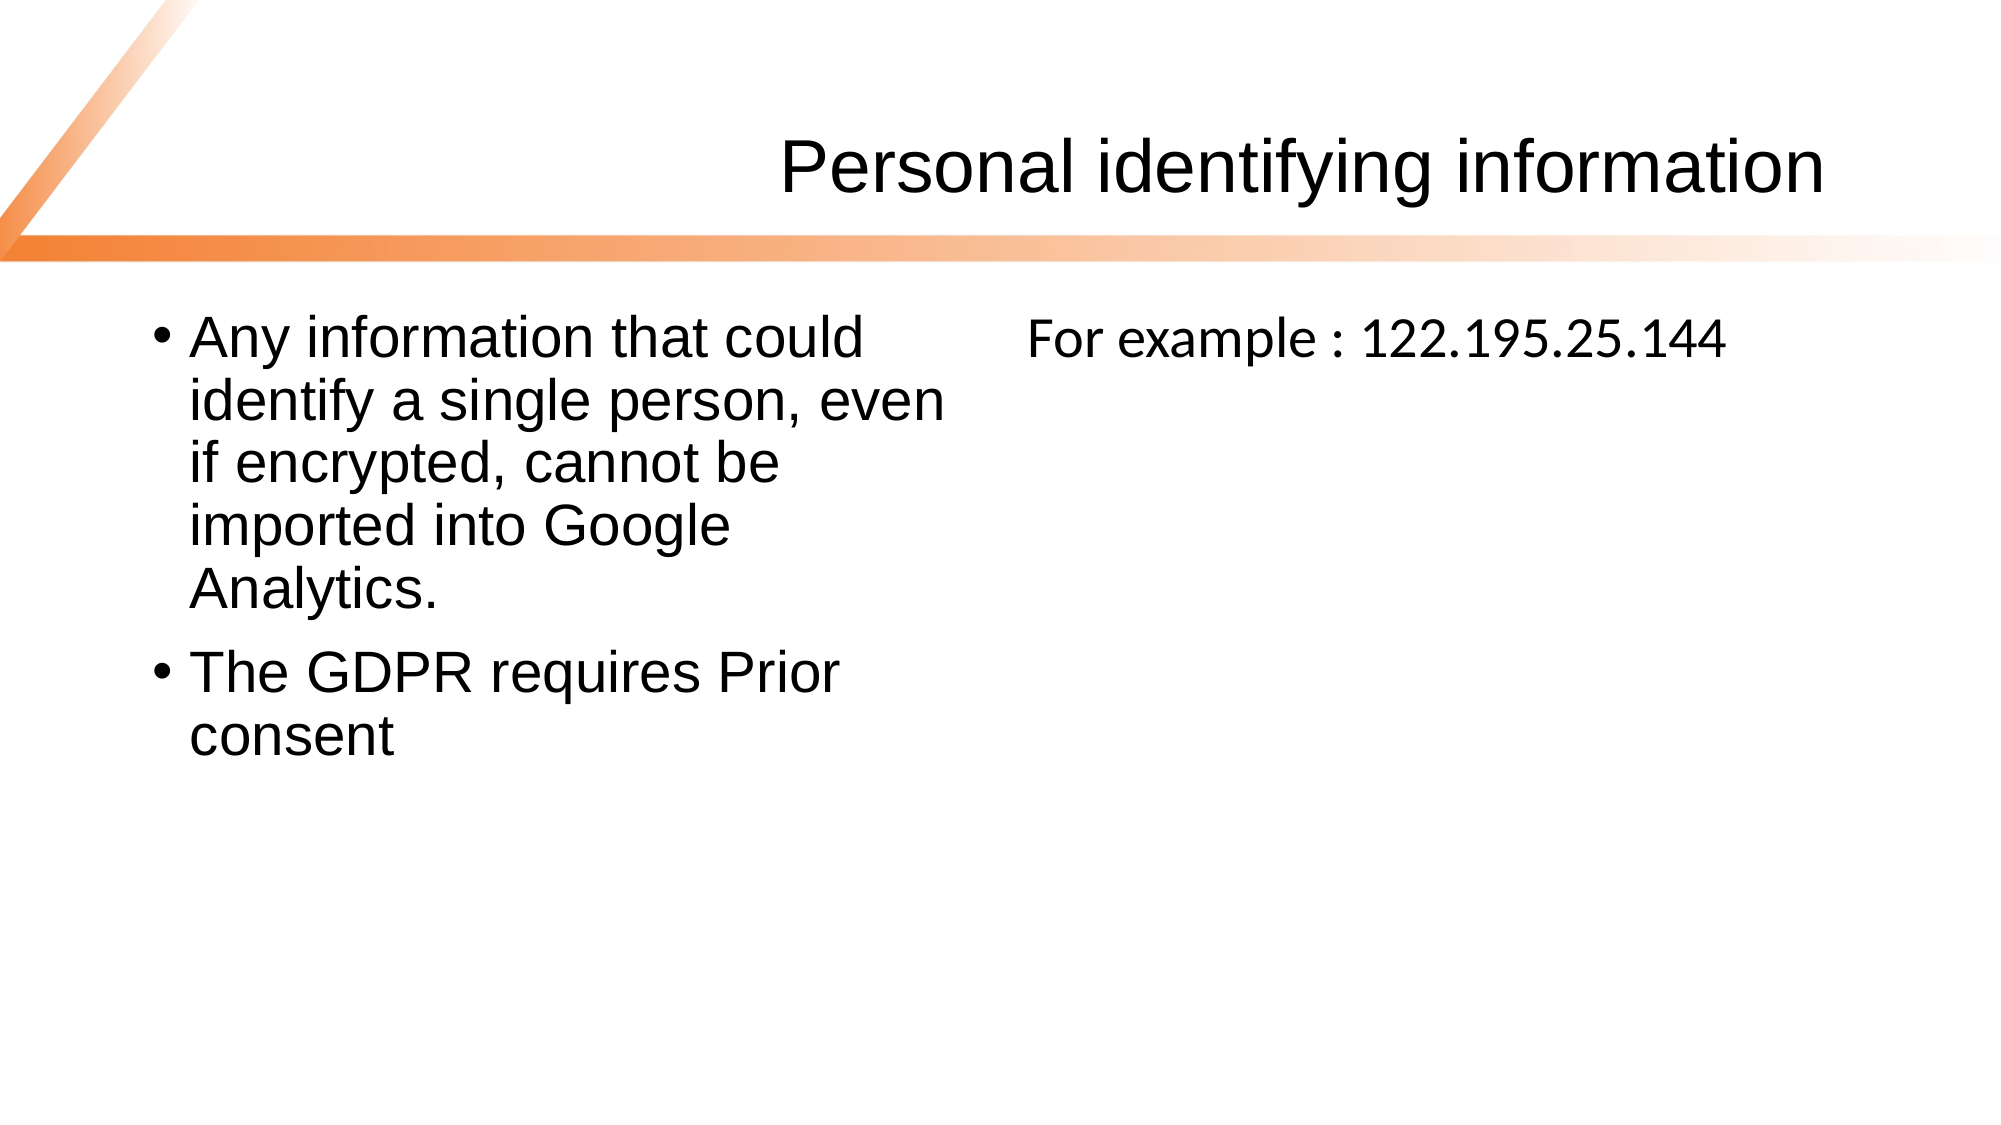

# Personal identifying information
Any information that could identify a single person, even if encrypted, cannot be imported into Google Analytics.
The GDPR requires Prior consent
For example : 122.195.25.144